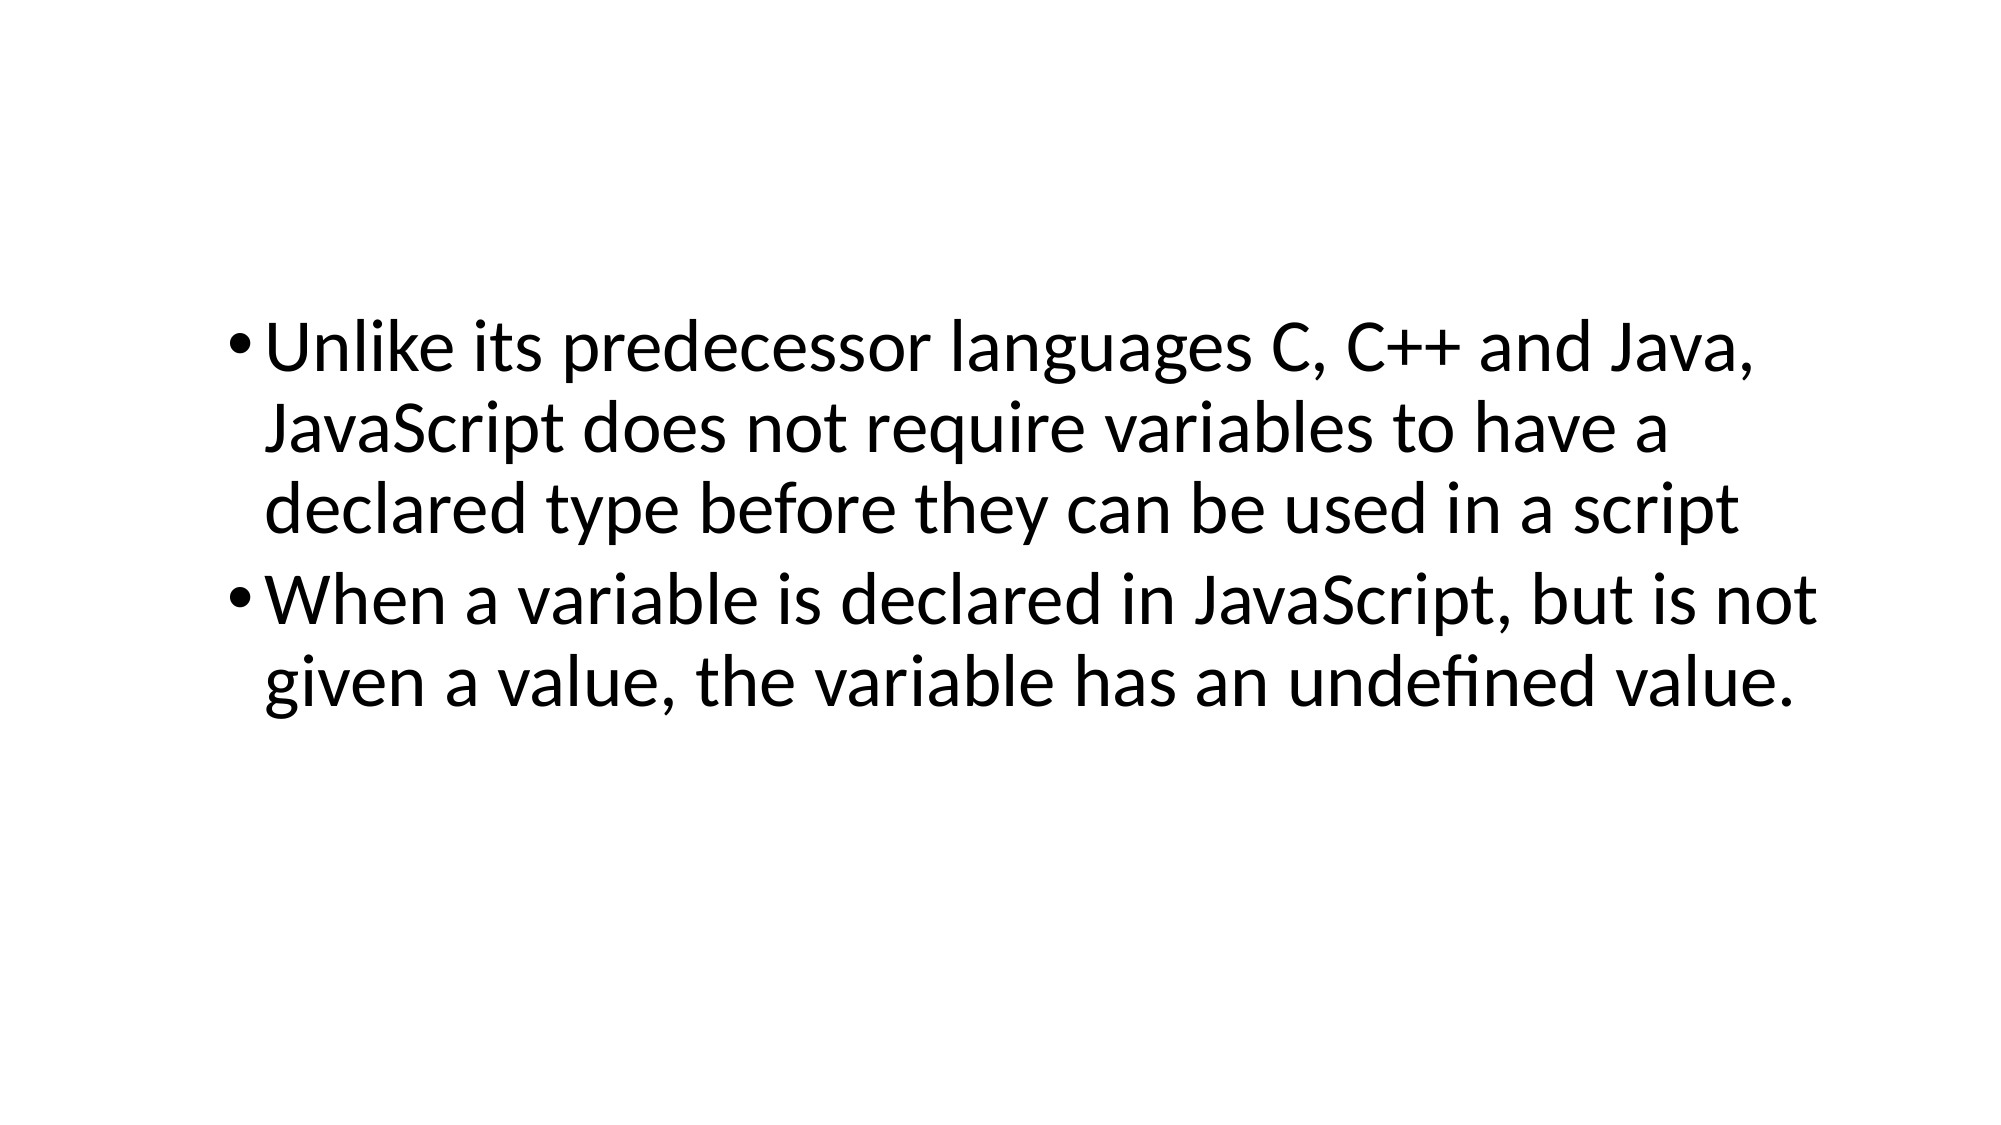

#
Unlike its predecessor languages C, C++ and Java, JavaScript does not require variables to have a declared type before they can be used in a script
When a variable is declared in JavaScript, but is not given a value, the variable has an undefined value.